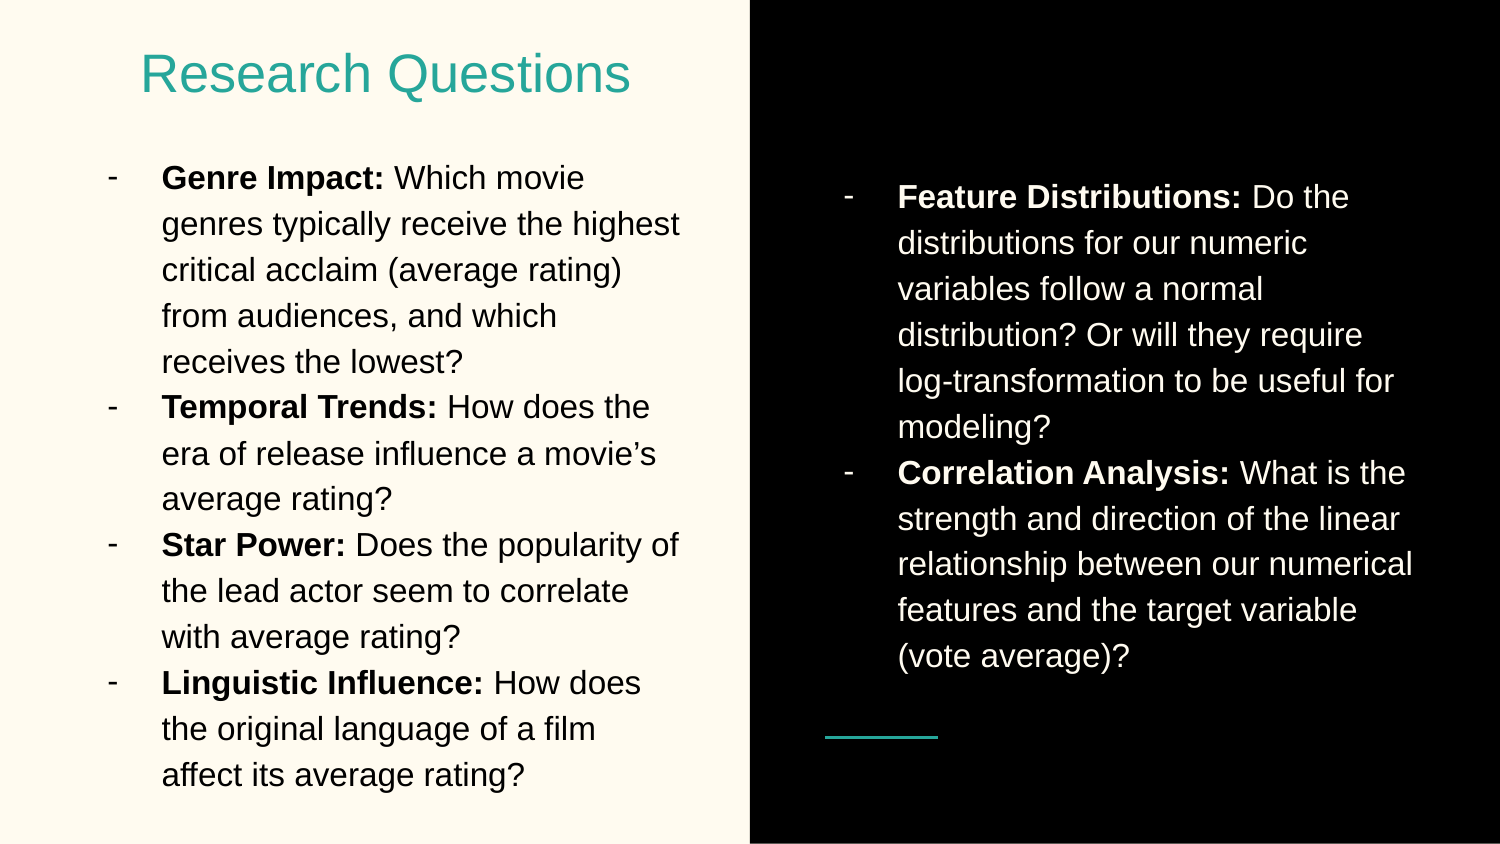

# Research Questions
Feature Distributions: Do the distributions for our numeric variables follow a normal distribution? Or will they require log-transformation to be useful for modeling?
Correlation Analysis: What is the strength and direction of the linear relationship between our numerical features and the target variable (vote average)?
Genre Impact: Which movie genres typically receive the highest critical acclaim (average rating) from audiences, and which receives the lowest?
Temporal Trends: How does the era of release influence a movie’s average rating?
Star Power: Does the popularity of the lead actor seem to correlate with average rating?
Linguistic Influence: How does the original language of a film affect its average rating?